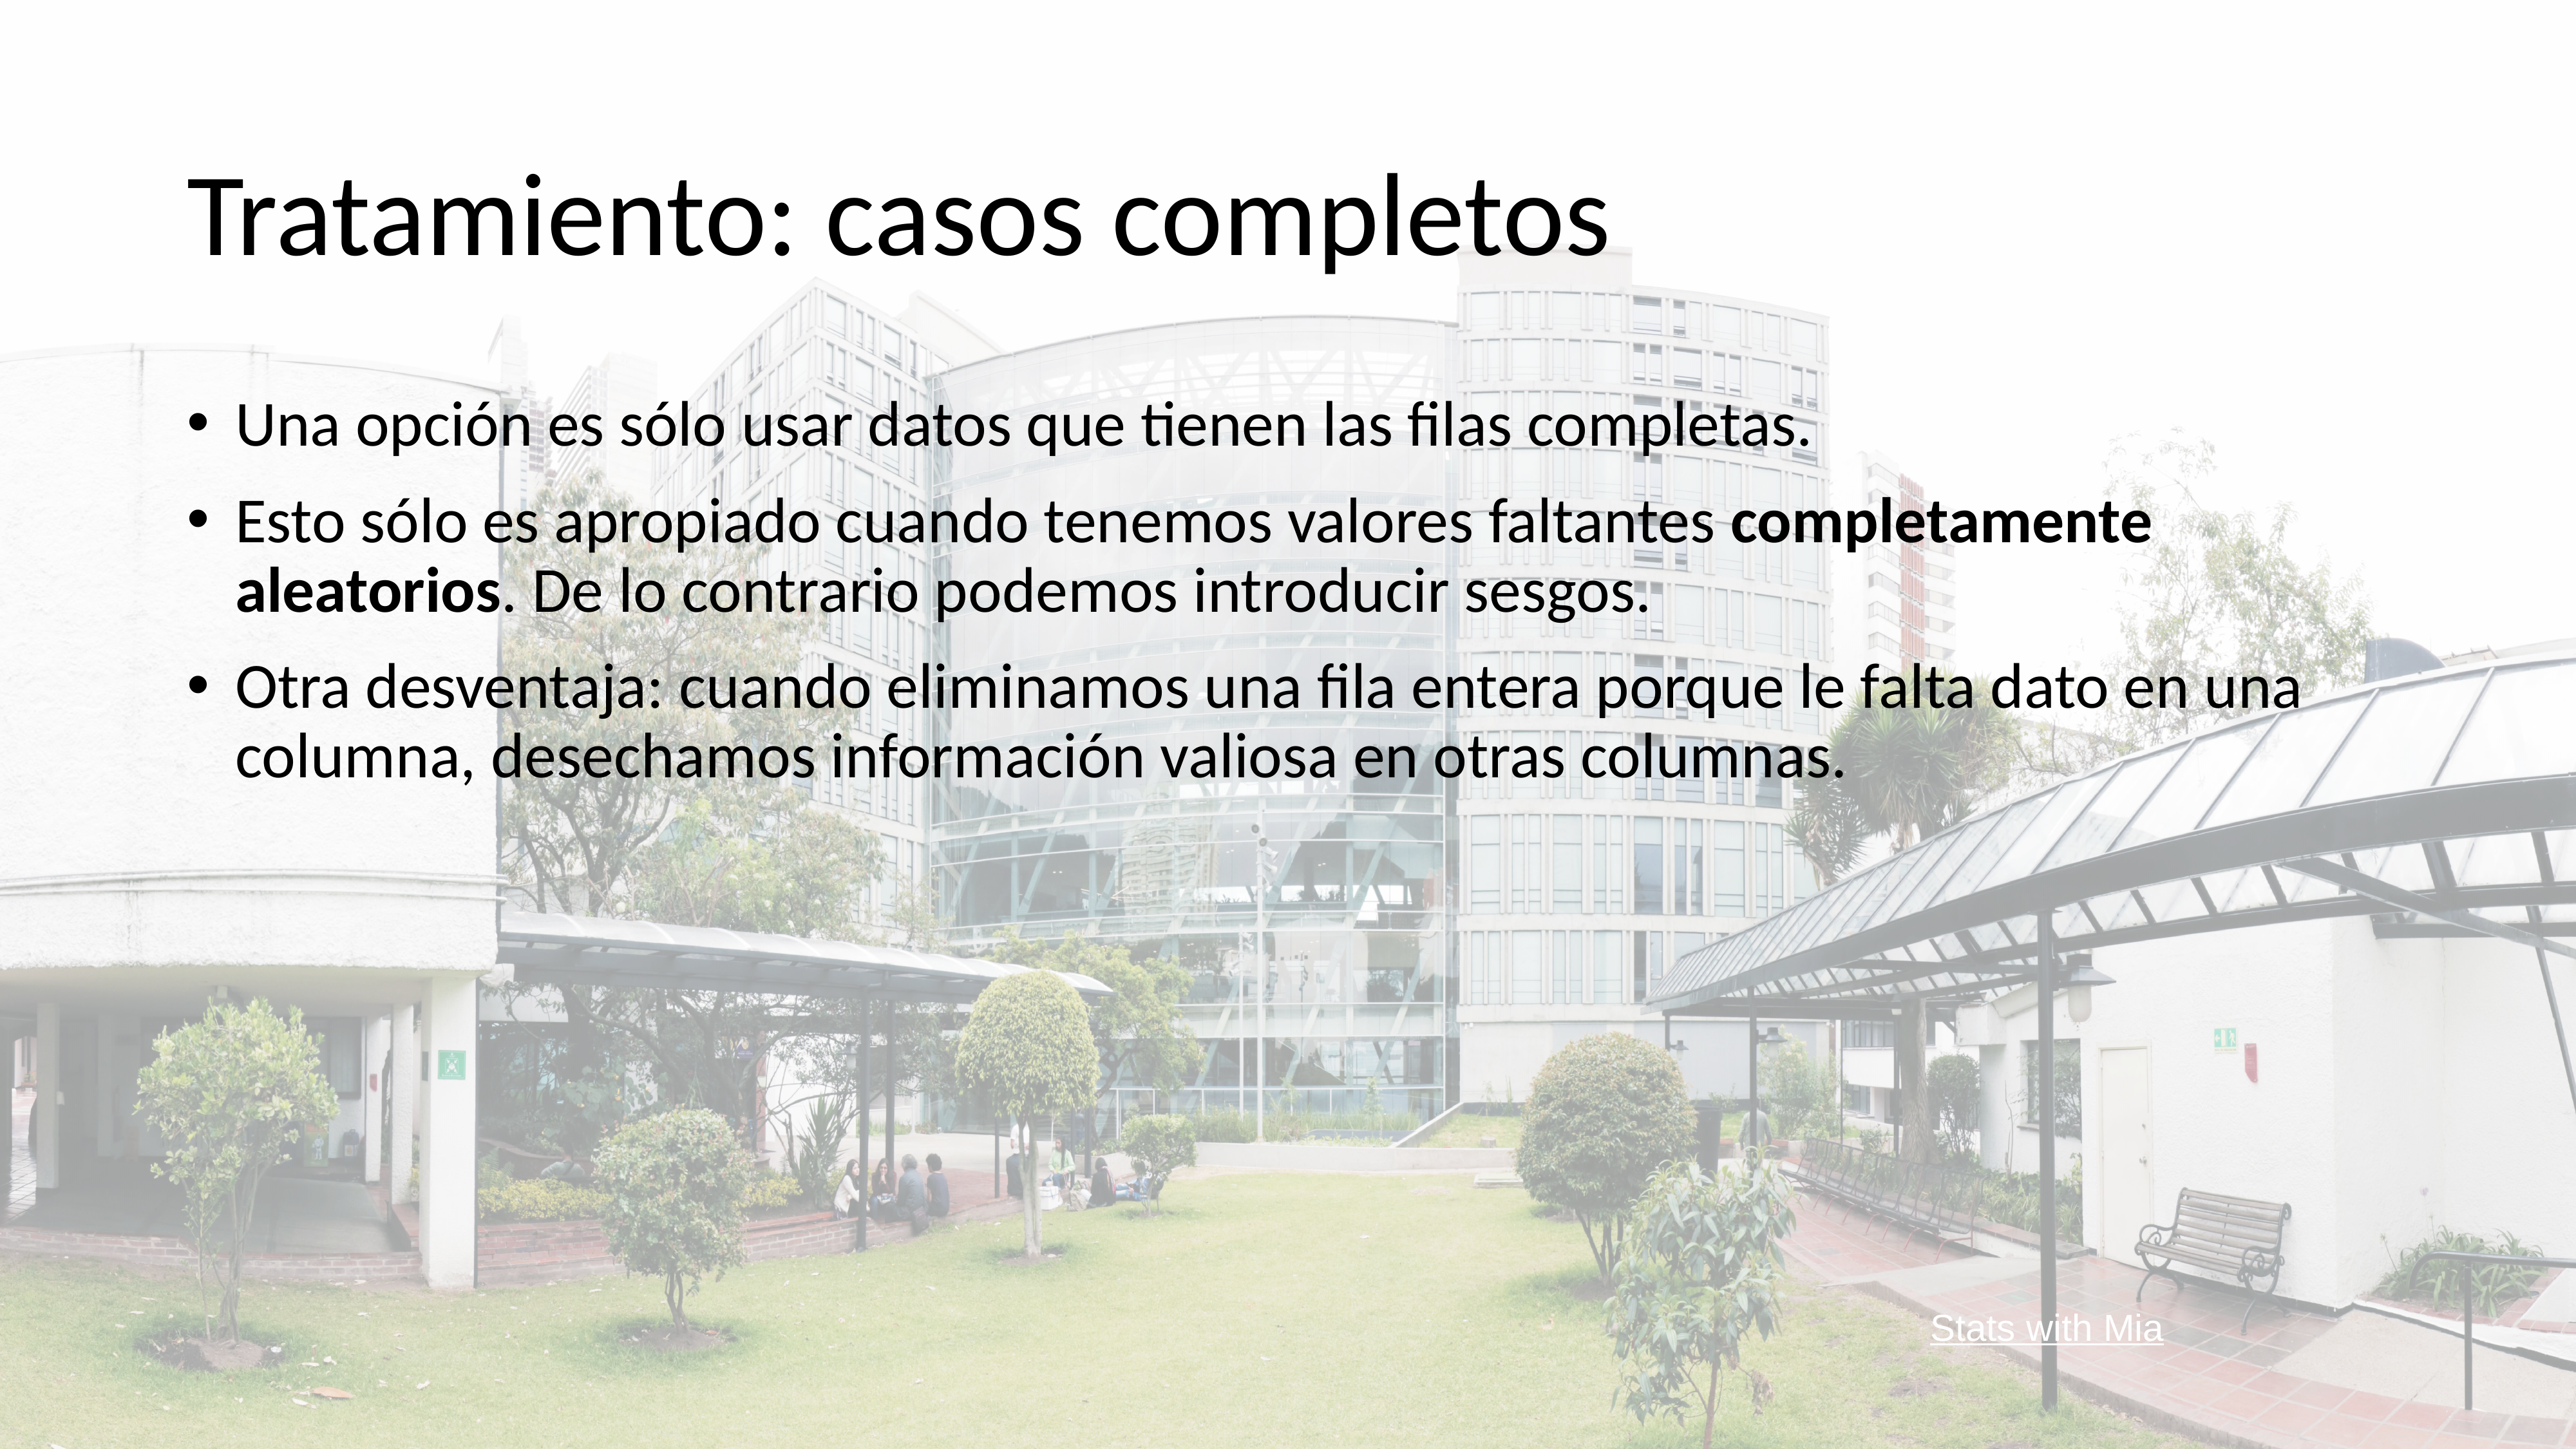

# Tratamiento: casos completos
Una opción es sólo usar datos que tienen las filas completas.
Esto sólo es apropiado cuando tenemos valores faltantes completamente aleatorios. De lo contrario podemos introducir sesgos.
Otra desventaja: cuando eliminamos una fila entera porque le falta dato en una columna, desechamos información valiosa en otras columnas.
Stats with Mia